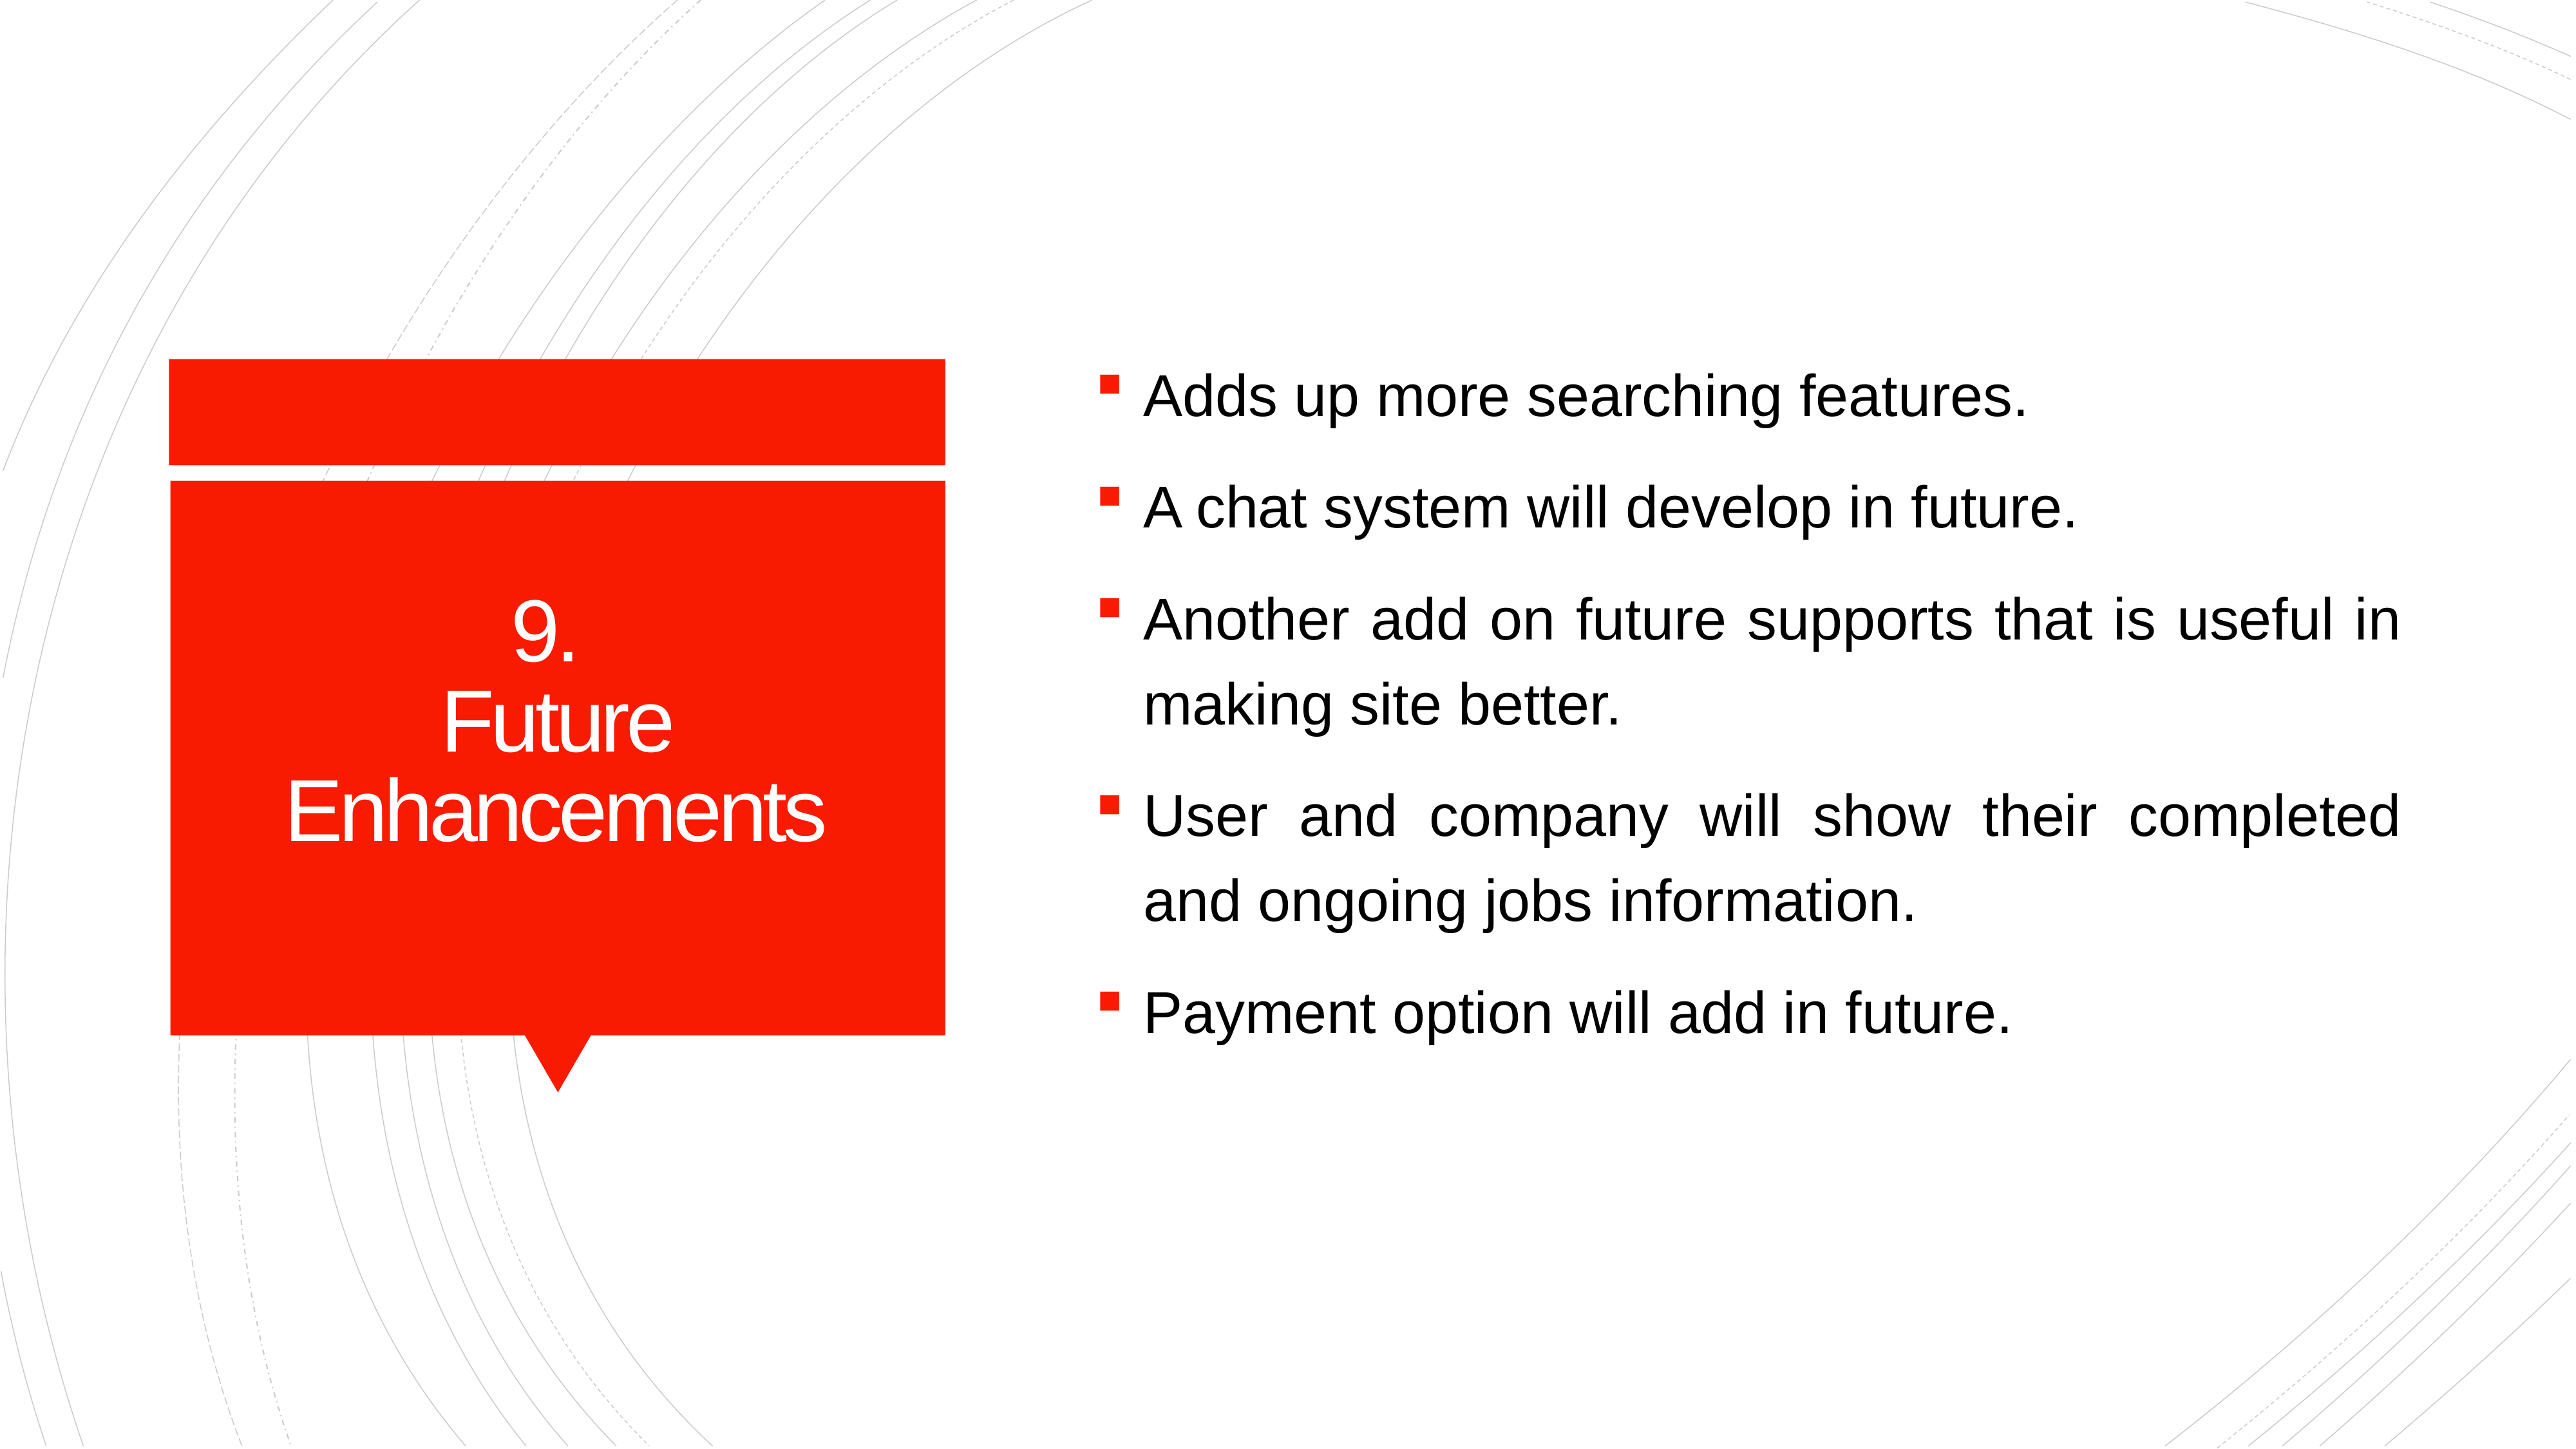

Adds up more searching features.
A chat system will develop in future.
Another add on future supports that is useful in making site better.
User and company will show their completed and ongoing jobs information.
Payment option will add in future.

# 9. Future Enhancements